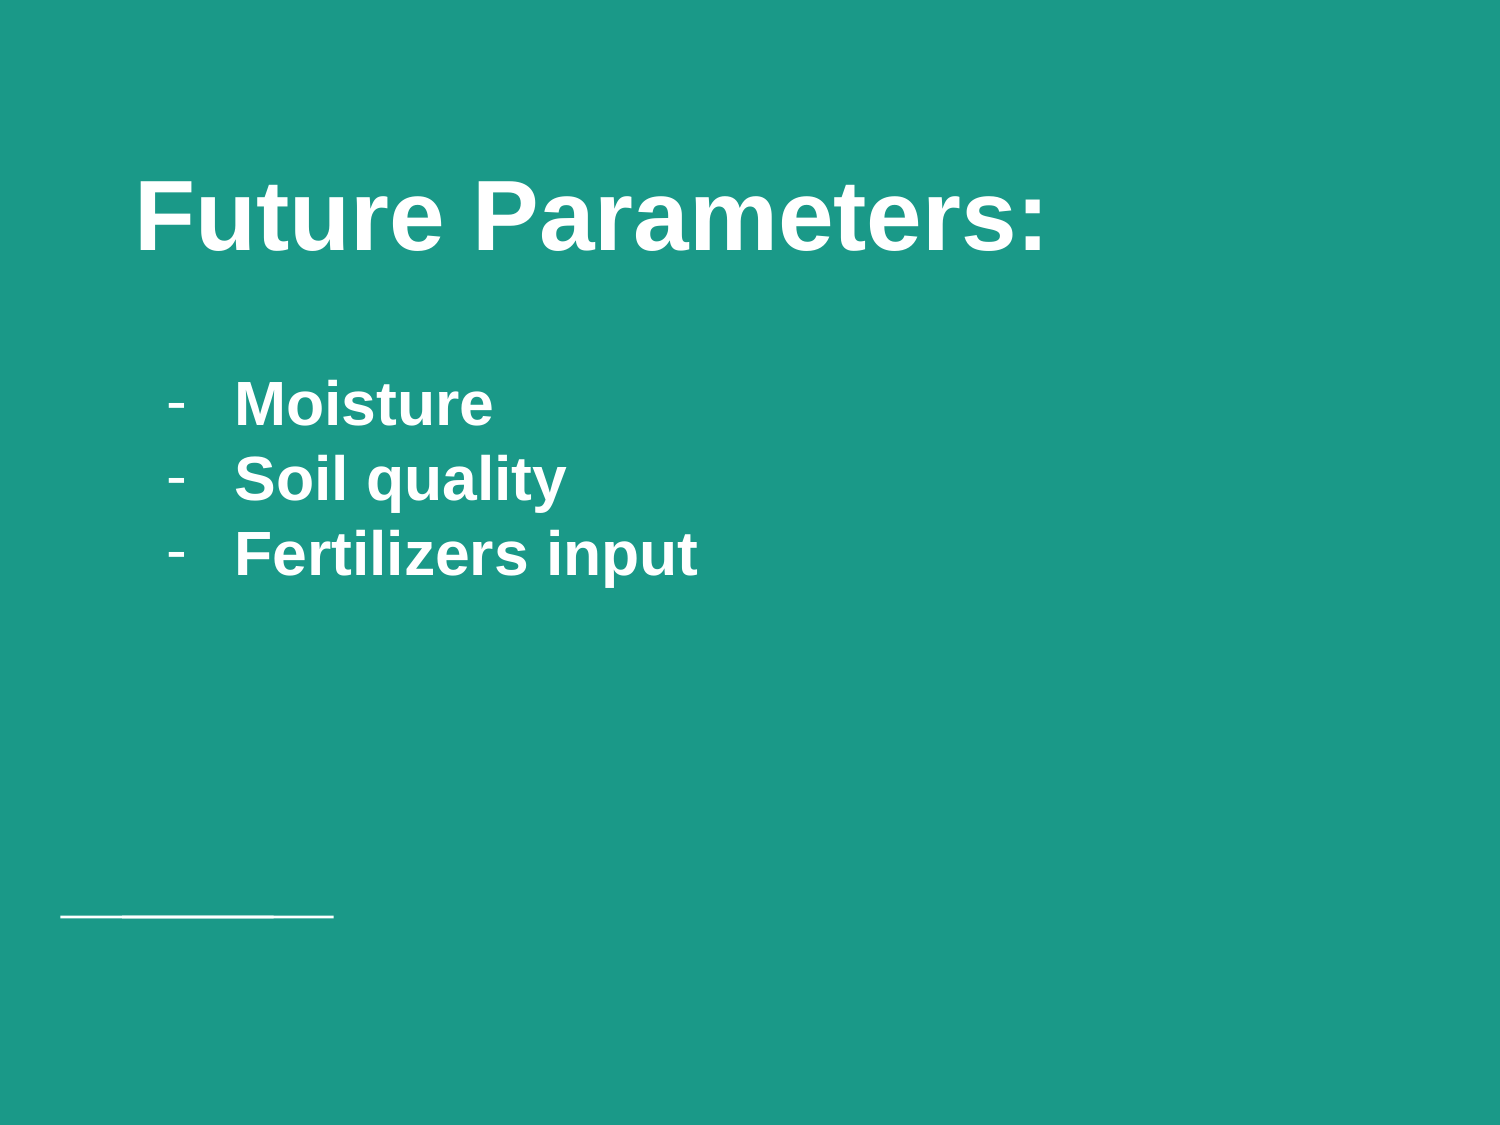

# Future Parameters:
Moisture
Soil quality
Fertilizers input